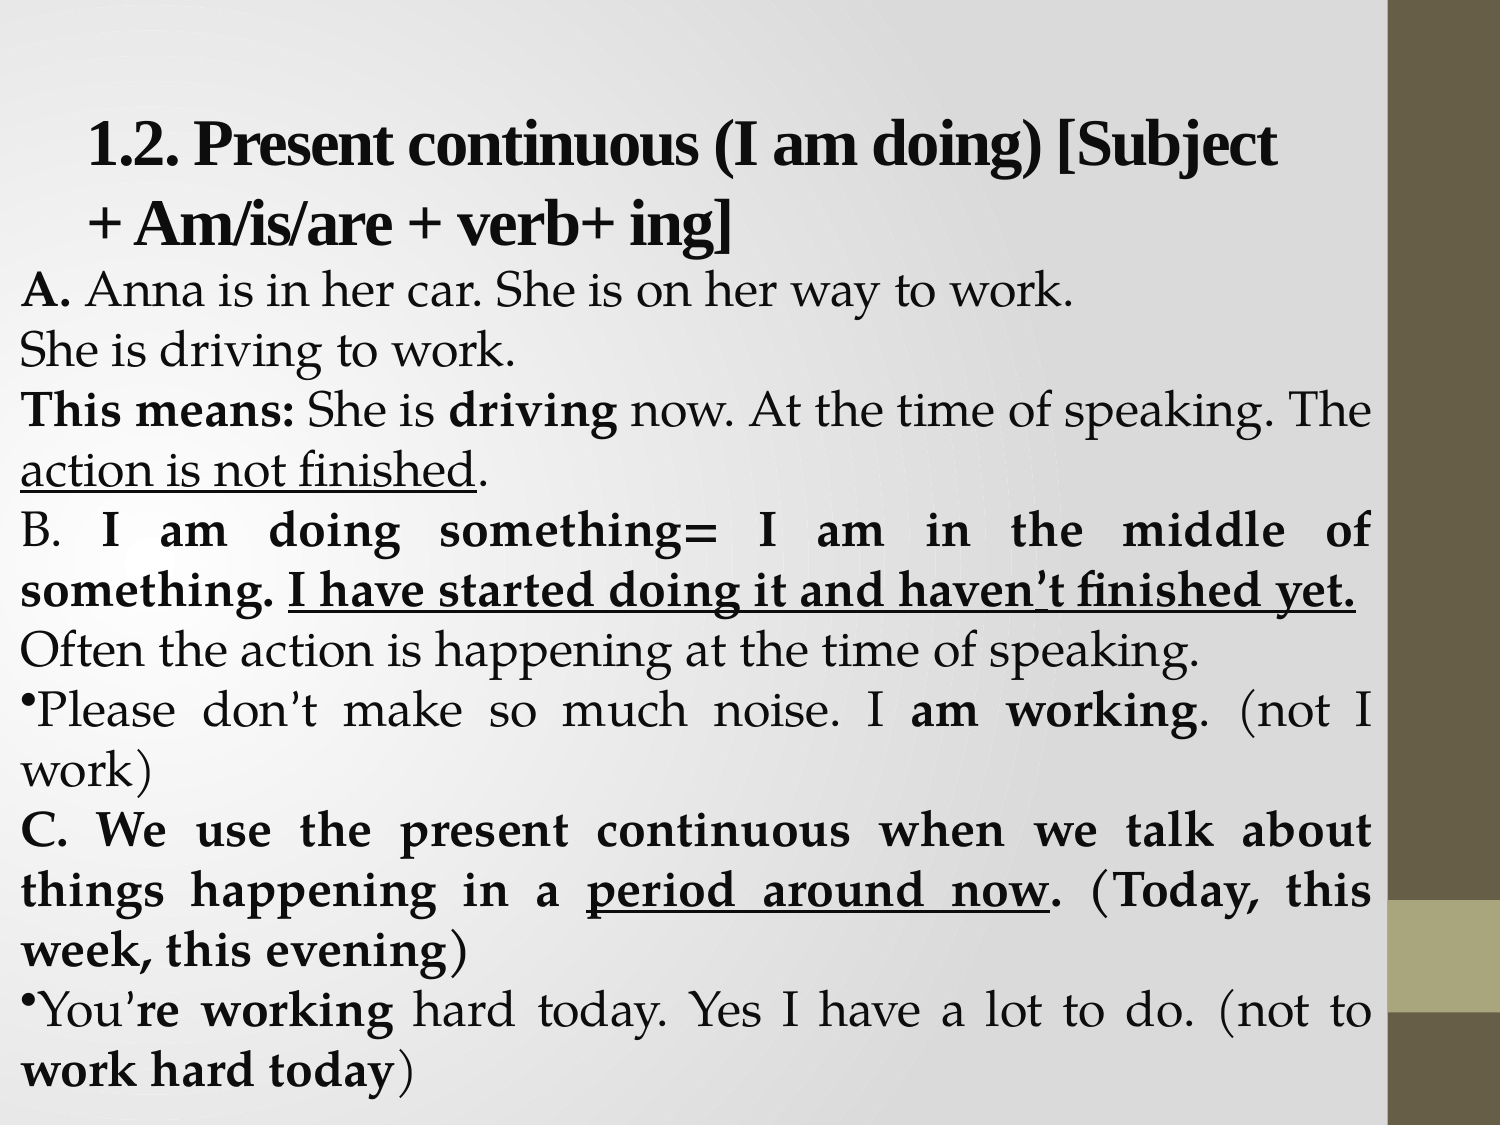

# 1.2. Present continuous (I am doing) [Subject + Am/is/are + verb+ ing]
A. Anna is in her car. She is on her way to work.
She is driving to work.
This means: She is driving now. At the time of speaking. The action is not finished.
B. I am doing something= I am in the middle of something. I have started doing it and haven’t finished yet.
Often the action is happening at the time of speaking.
Please don’t make so much noise. I am working. (not I work)
C. We use the present continuous when we talk about things happening in a period around now. (Today, this week, this evening)
You’re working hard today. Yes I have a lot to do. (not to work hard today)